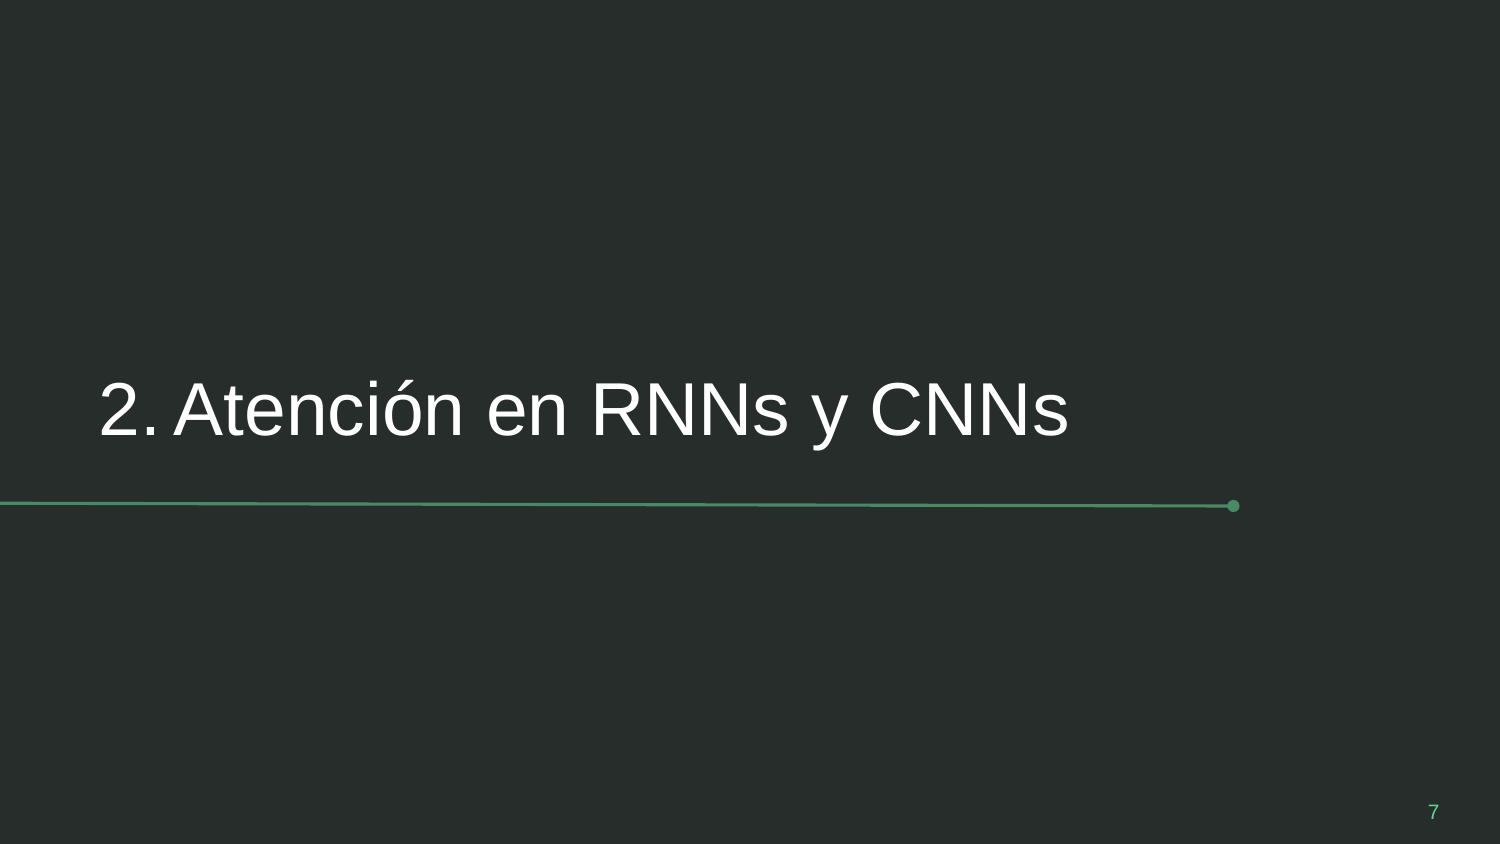

# Atención en RNNs y CNNs
7